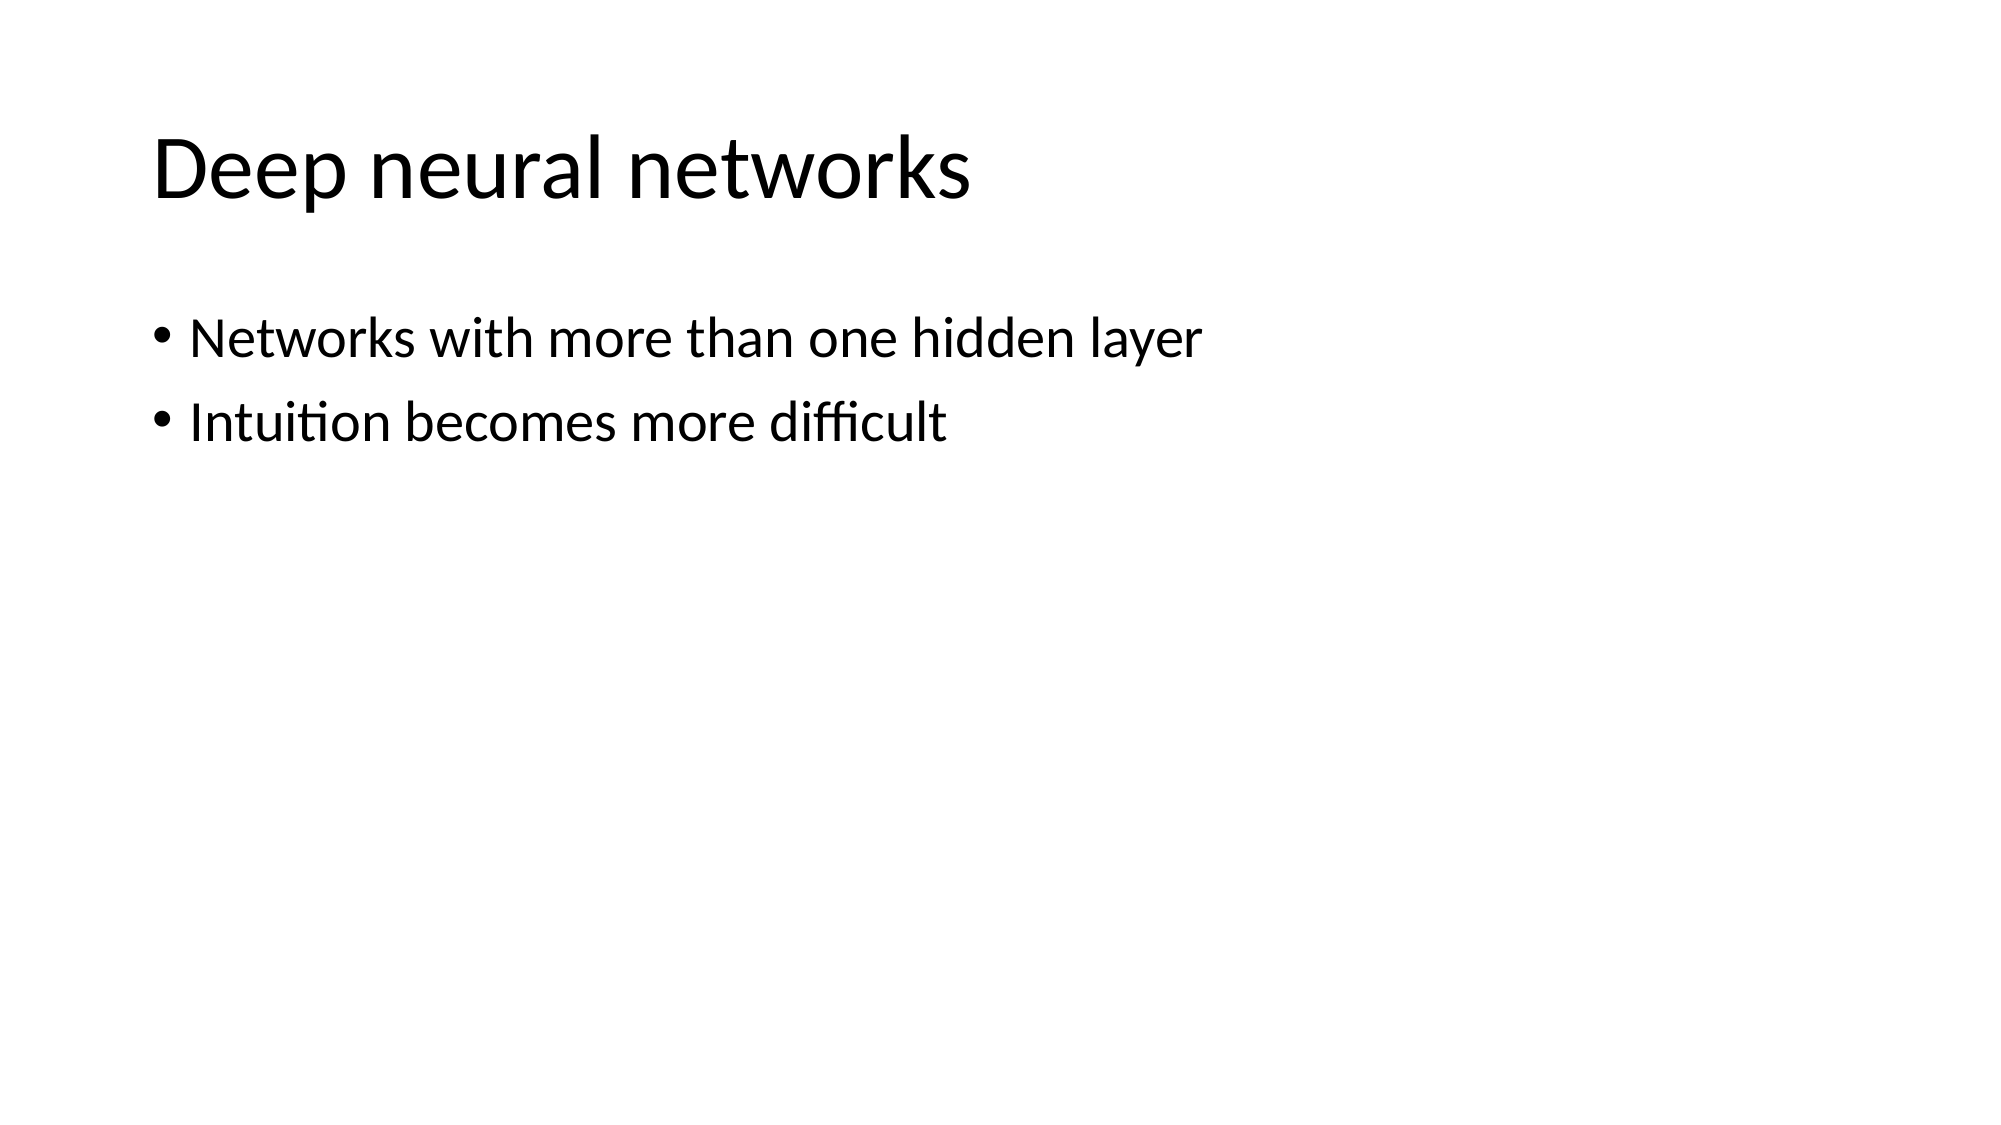

# Deep neural networks
Networks with more than one hidden layer
Intuition becomes more difficult